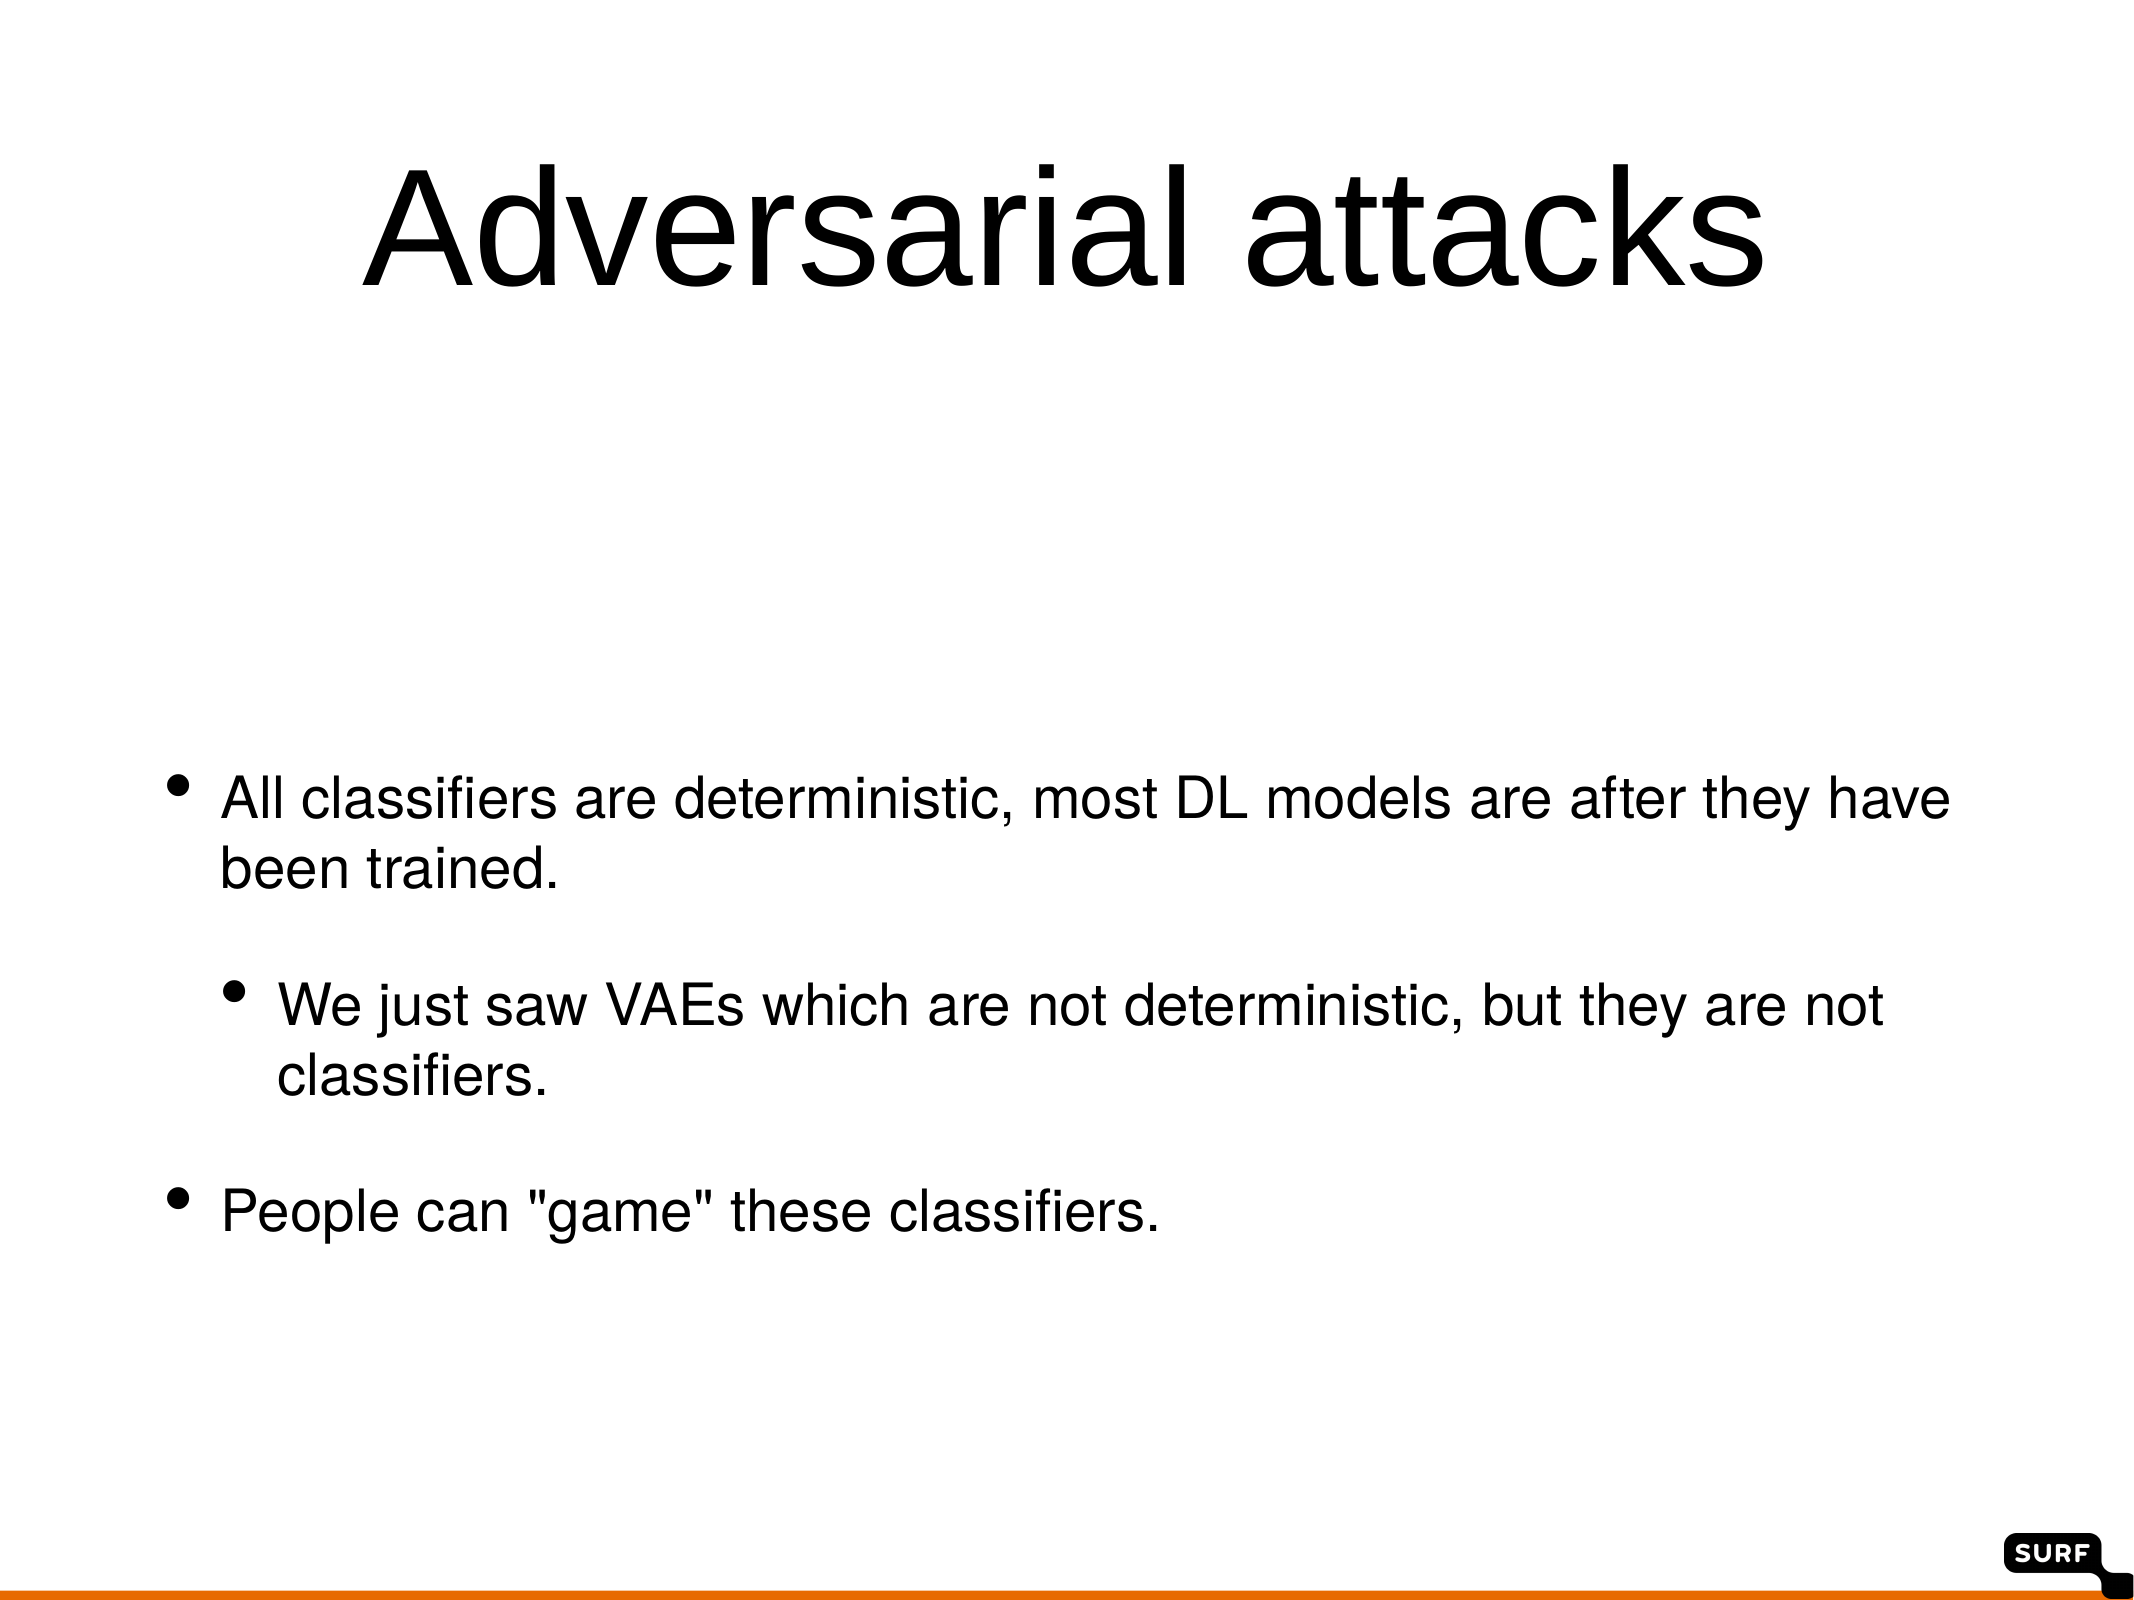

Adversarial attacks

All classifiers are deterministic, most DL models are after they have been trained.
We just saw VAEs which are not deterministic, but they are not classifiers.
People can "game" these classifiers.